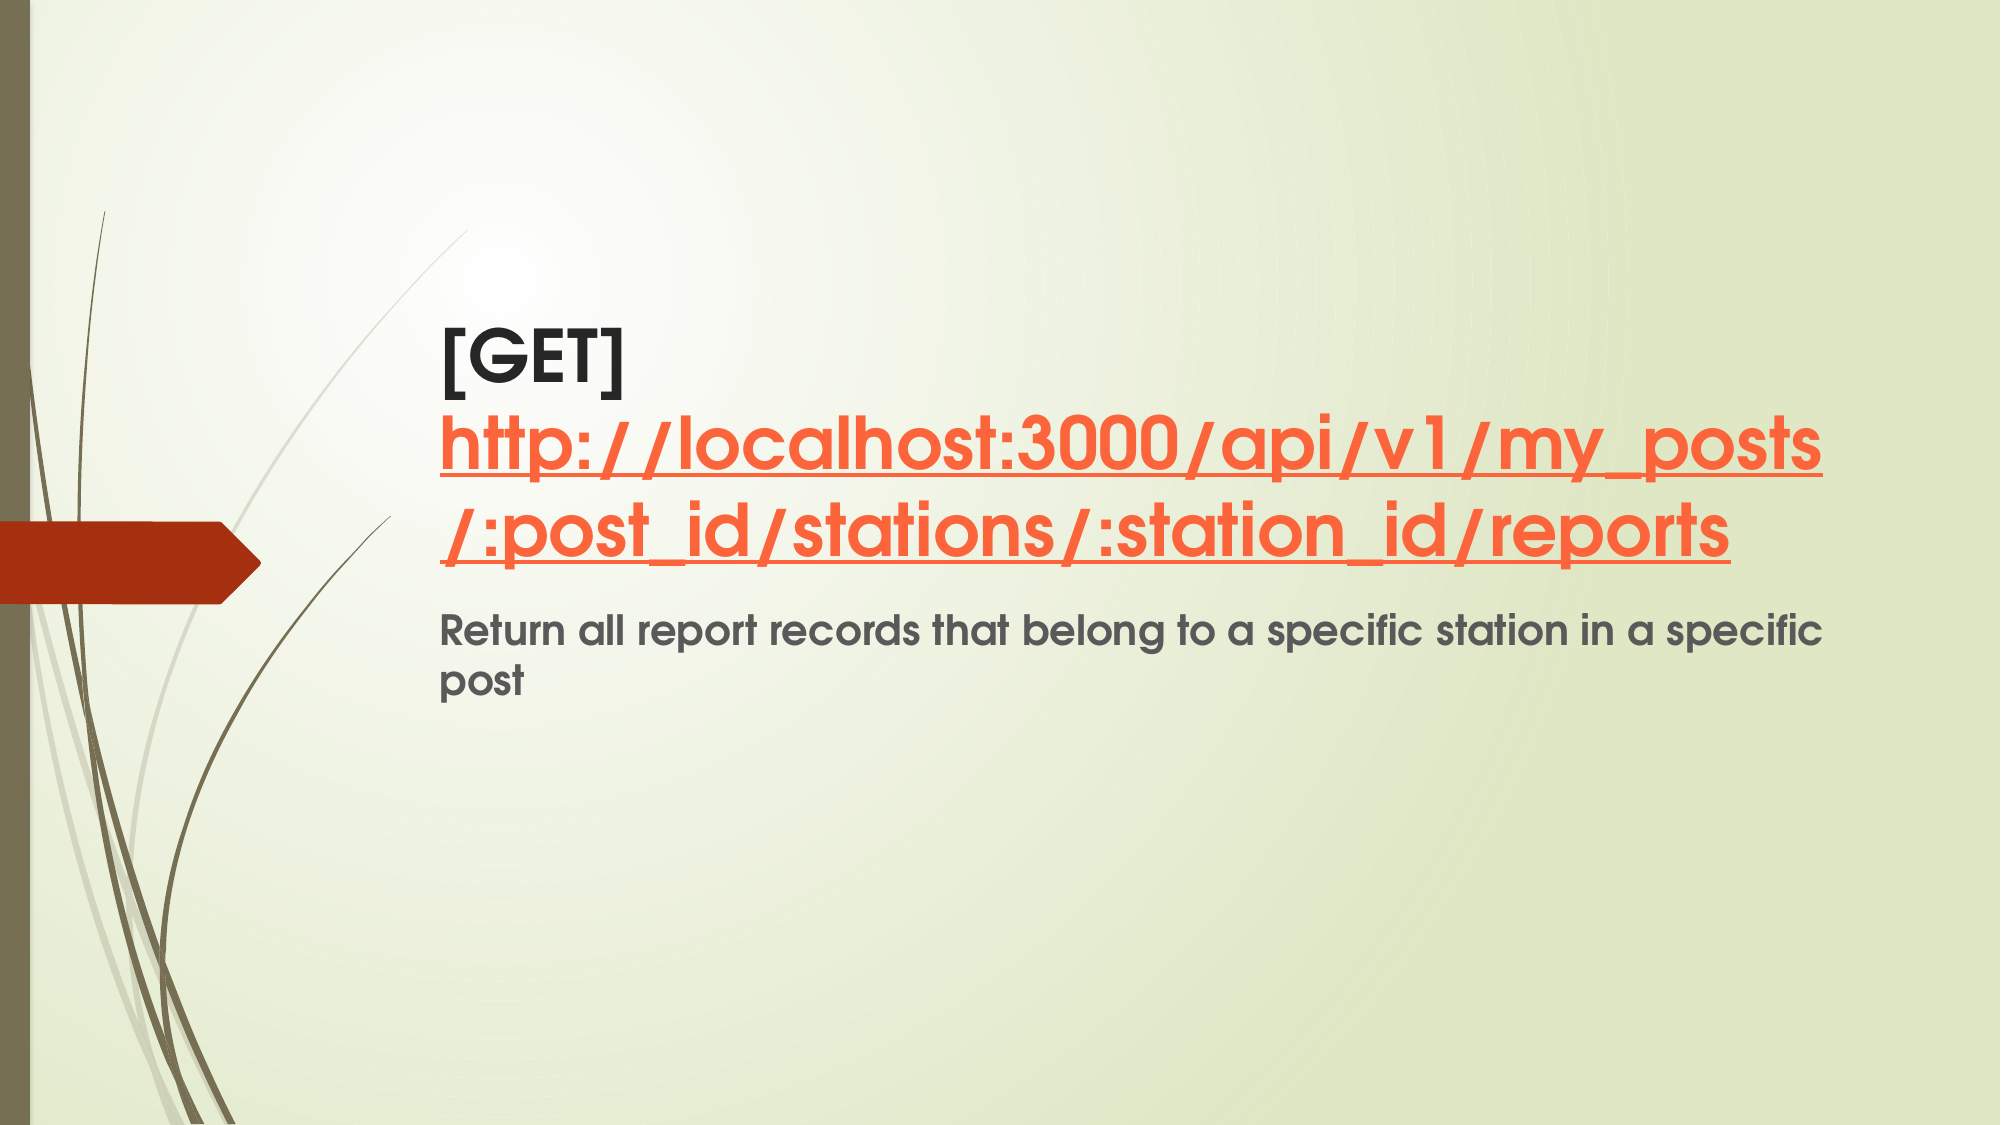

# [GET] http://localhost:3000/api/v1/my_posts/:post_id/stations/:station_id/reports
Return all report records that belong to a specific station in a specific post